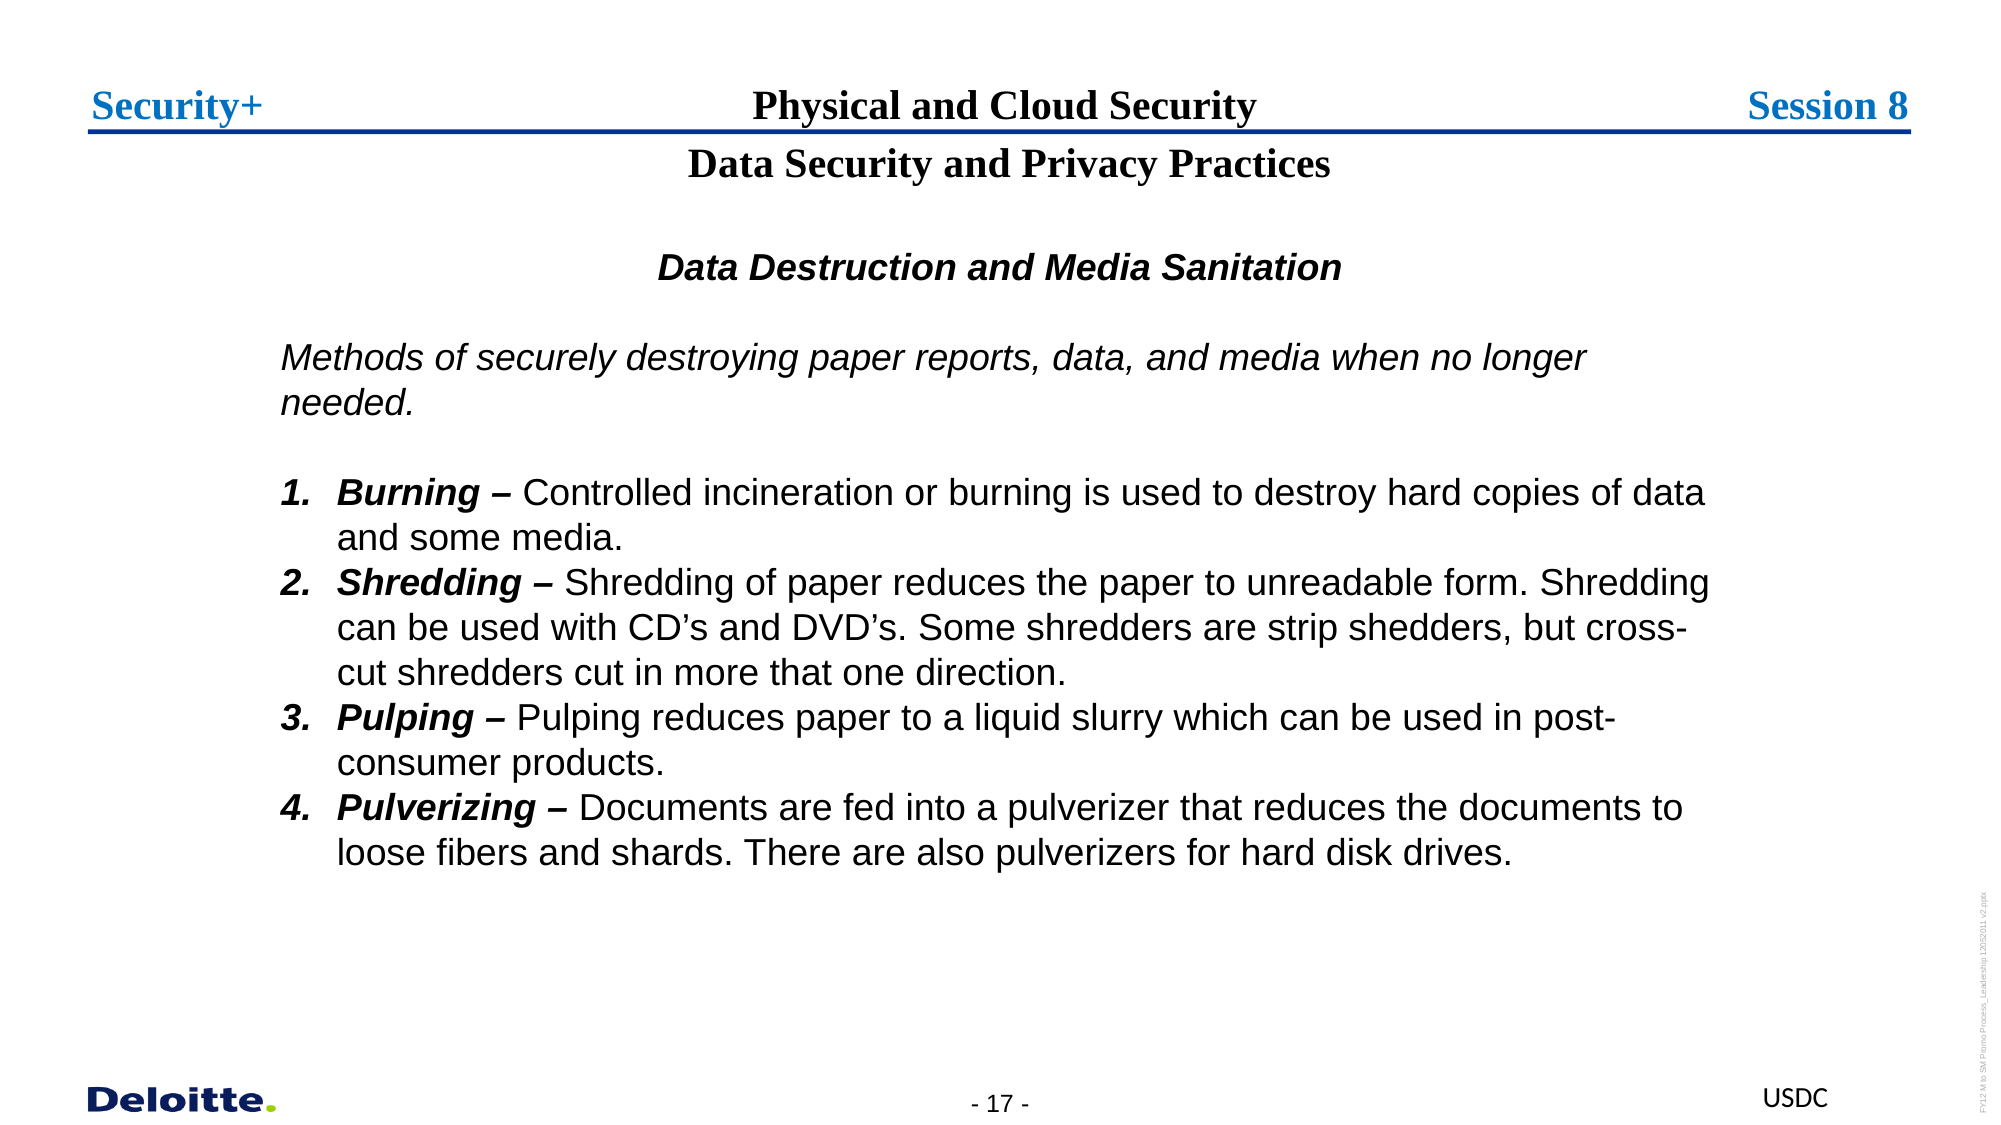

Session 8
Security+
# Physical and Cloud Security
  Data Security and Privacy Practices
Data Destruction and Media Sanitation

Methods of securely destroying paper reports, data, and media when no longer needed.

Burning – Controlled incineration or burning is used to destroy hard copies of data and some media.
Shredding – Shredding of paper reduces the paper to unreadable form. Shredding can be used with CD’s and DVD’s. Some shredders are strip shedders, but cross-cut shredders cut in more that one direction.
Pulping – Pulping reduces paper to a liquid slurry which can be used in post-consumer products.
Pulverizing – Documents are fed into a pulverizer that reduces the documents to loose fibers and shards. There are also pulverizers for hard disk drives.